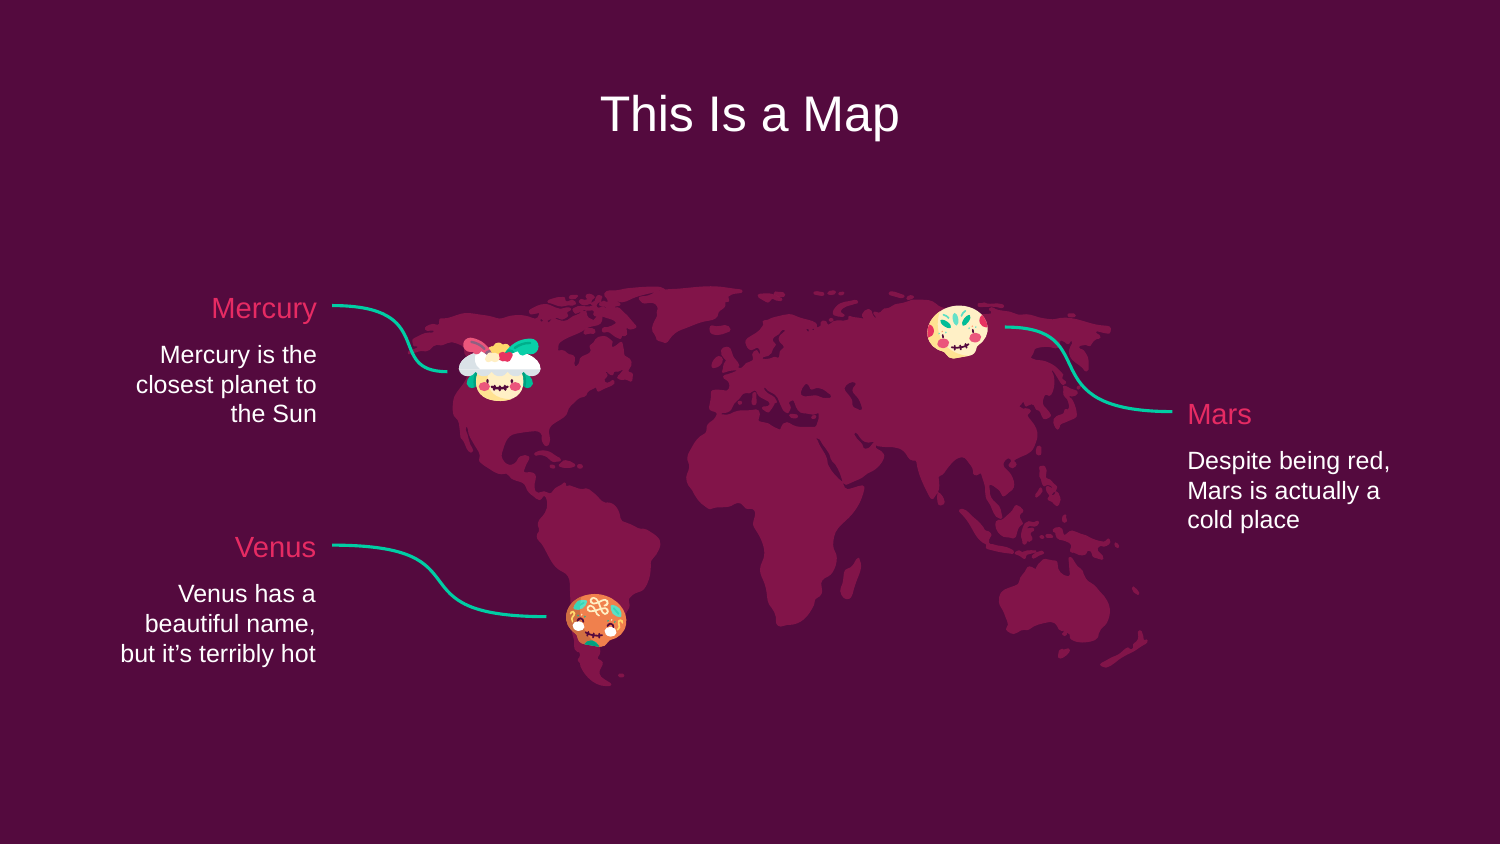

# This Is a Map
Mercury

Mercury is the closest planet to the Sun

Mars
Despite being red, Mars is actually a cold place
Venus
Venus has a beautiful name, but it’s terribly hot